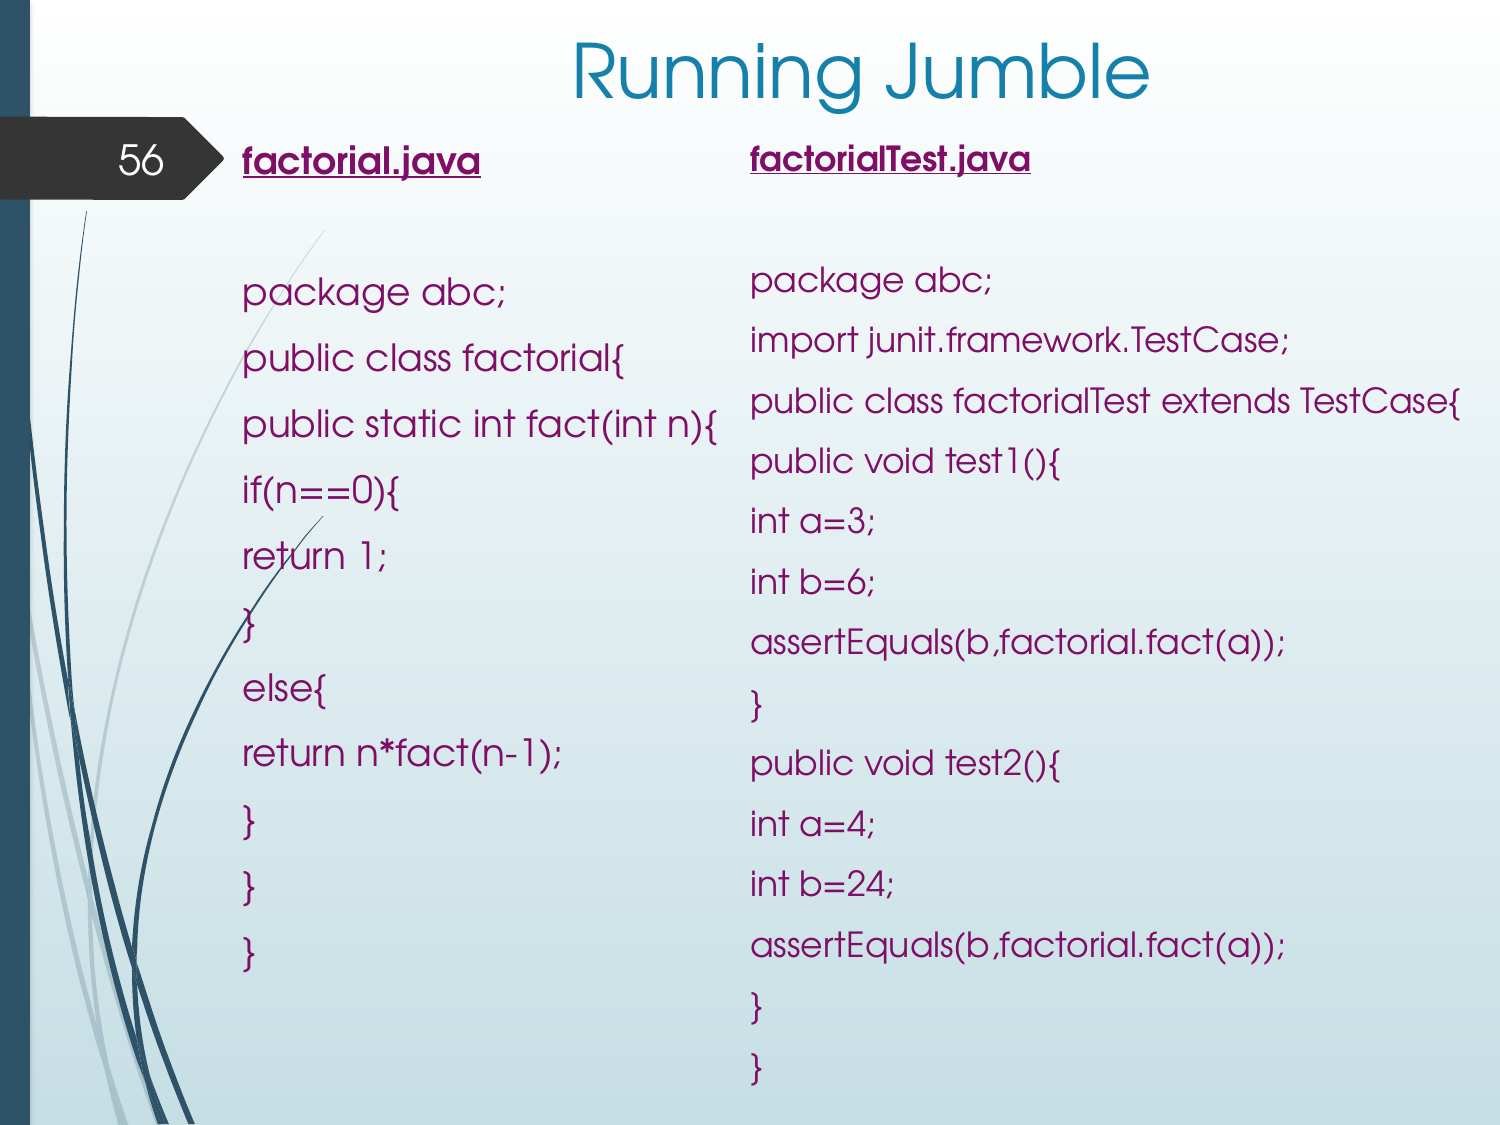

# Running Jumble
factorialTest.java

package abc;
import junit.framework.TestCase;
public class factorialTest extends TestCase{
public void test1(){
int a=3;
int b=6;
assertEquals(b,factorial.fact(a));
}
public void test2(){
int a=4;
int b=24;
assertEquals(b,factorial.fact(a));
}
}
56
factorial.java

package abc;
public class factorial{
public static int fact(int n){
if(n==0){
return 1;
}
else{
return n*fact(n-1);
}
}
}